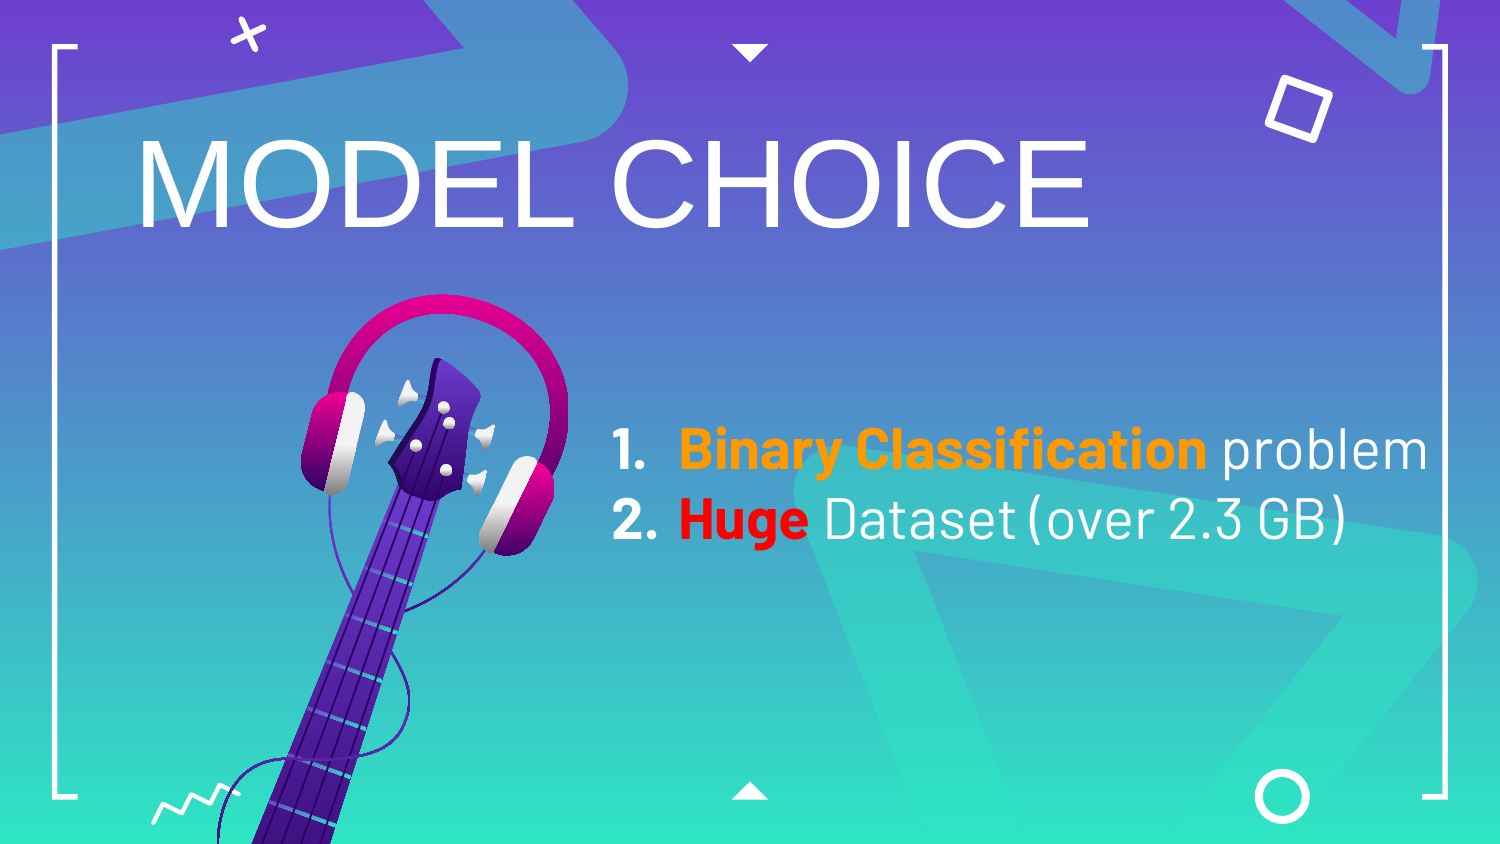

# MODEL CHOICE

Binary Classification problem
Huge Dataset (over 2.3 GB)